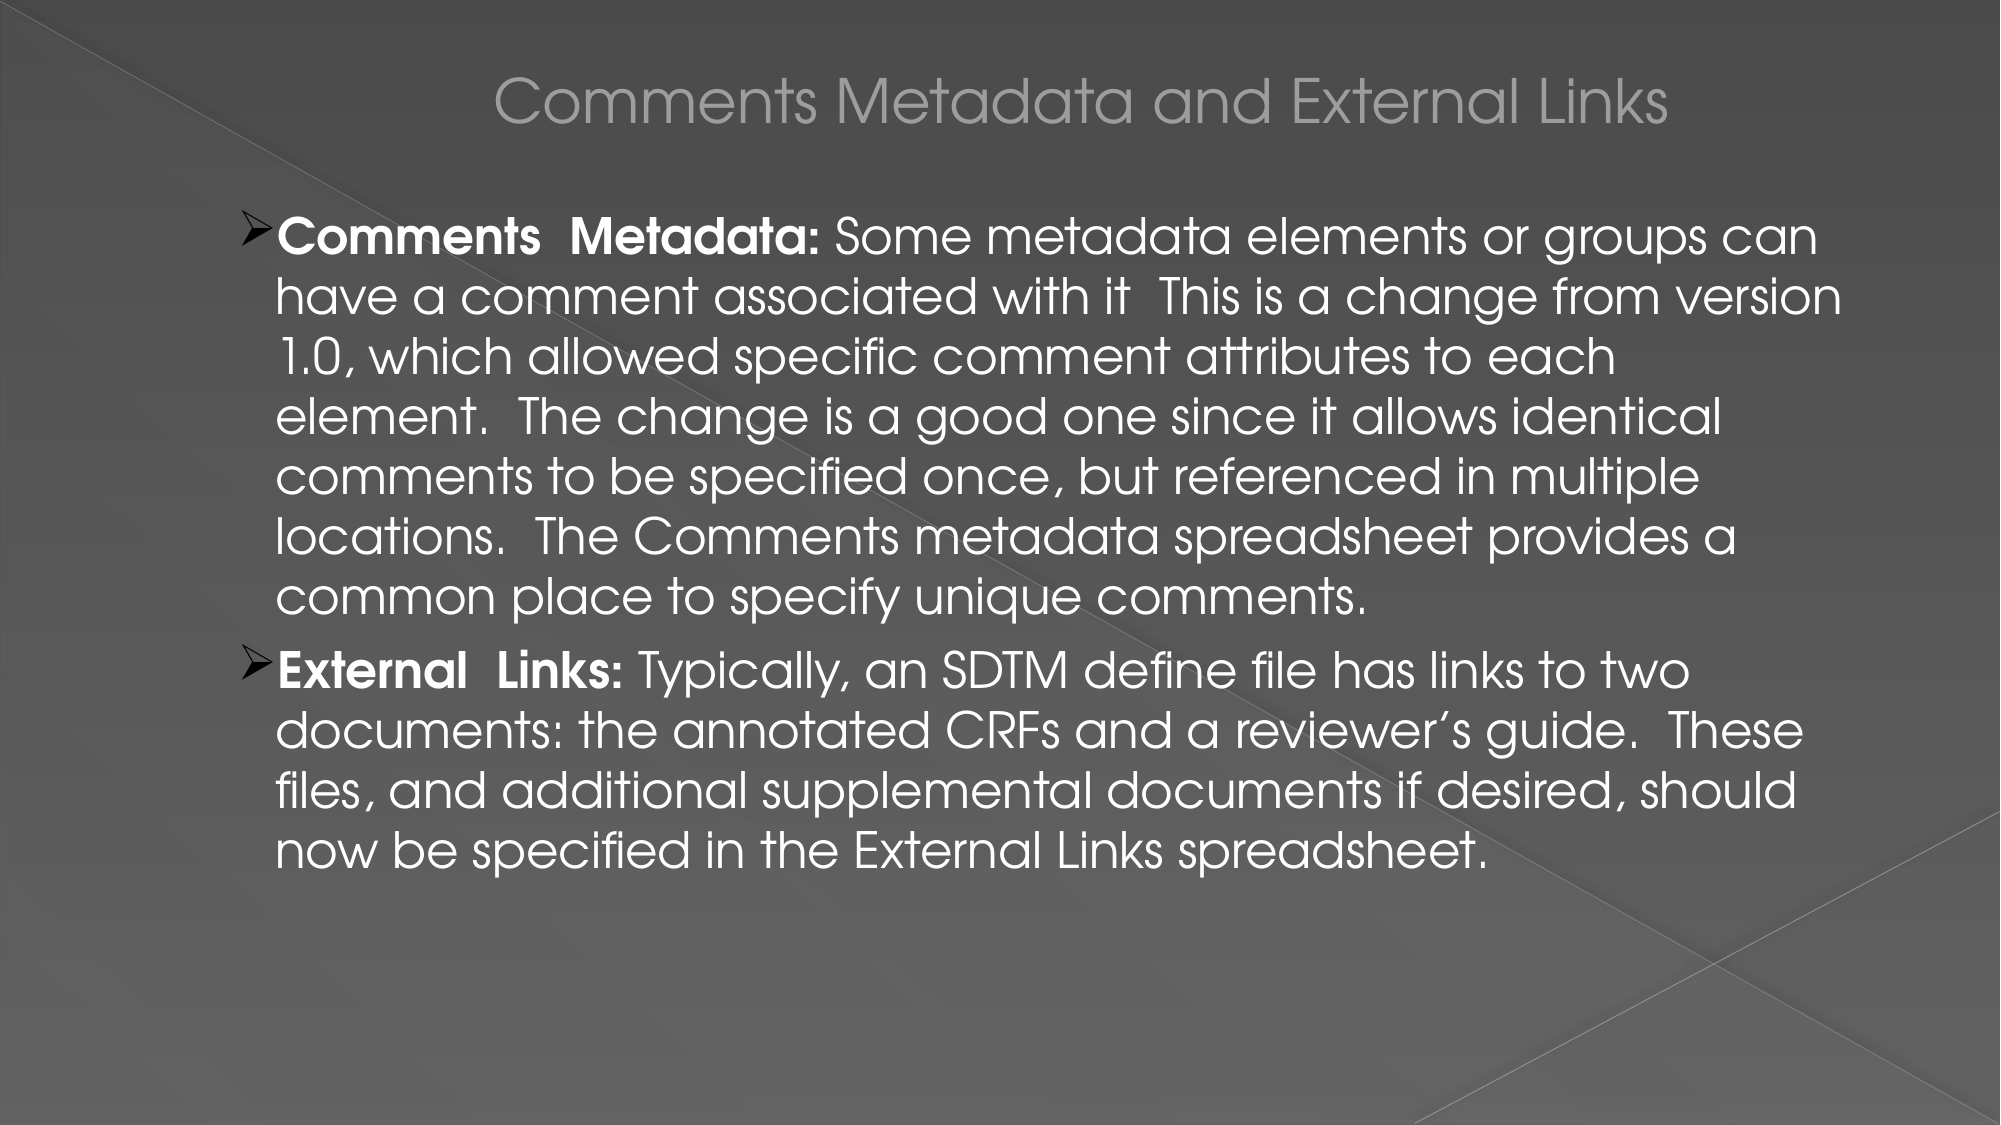

# Comments Metadata and External Links
Comments  Metadata: Some metadata elements or groups can have a comment associated with it  This is a change from version 1.0, which allowed specific comment attributes to each element.  The change is a good one since it allows identical comments to be specified once, but referenced in multiple locations.  The Comments metadata spreadsheet provides a common place to specify unique comments.
External  Links: Typically, an SDTM define file has links to two documents: the annotated CRFs and a reviewer’s guide.  These files, and additional supplemental documents if desired, should now be specified in the External Links spreadsheet.